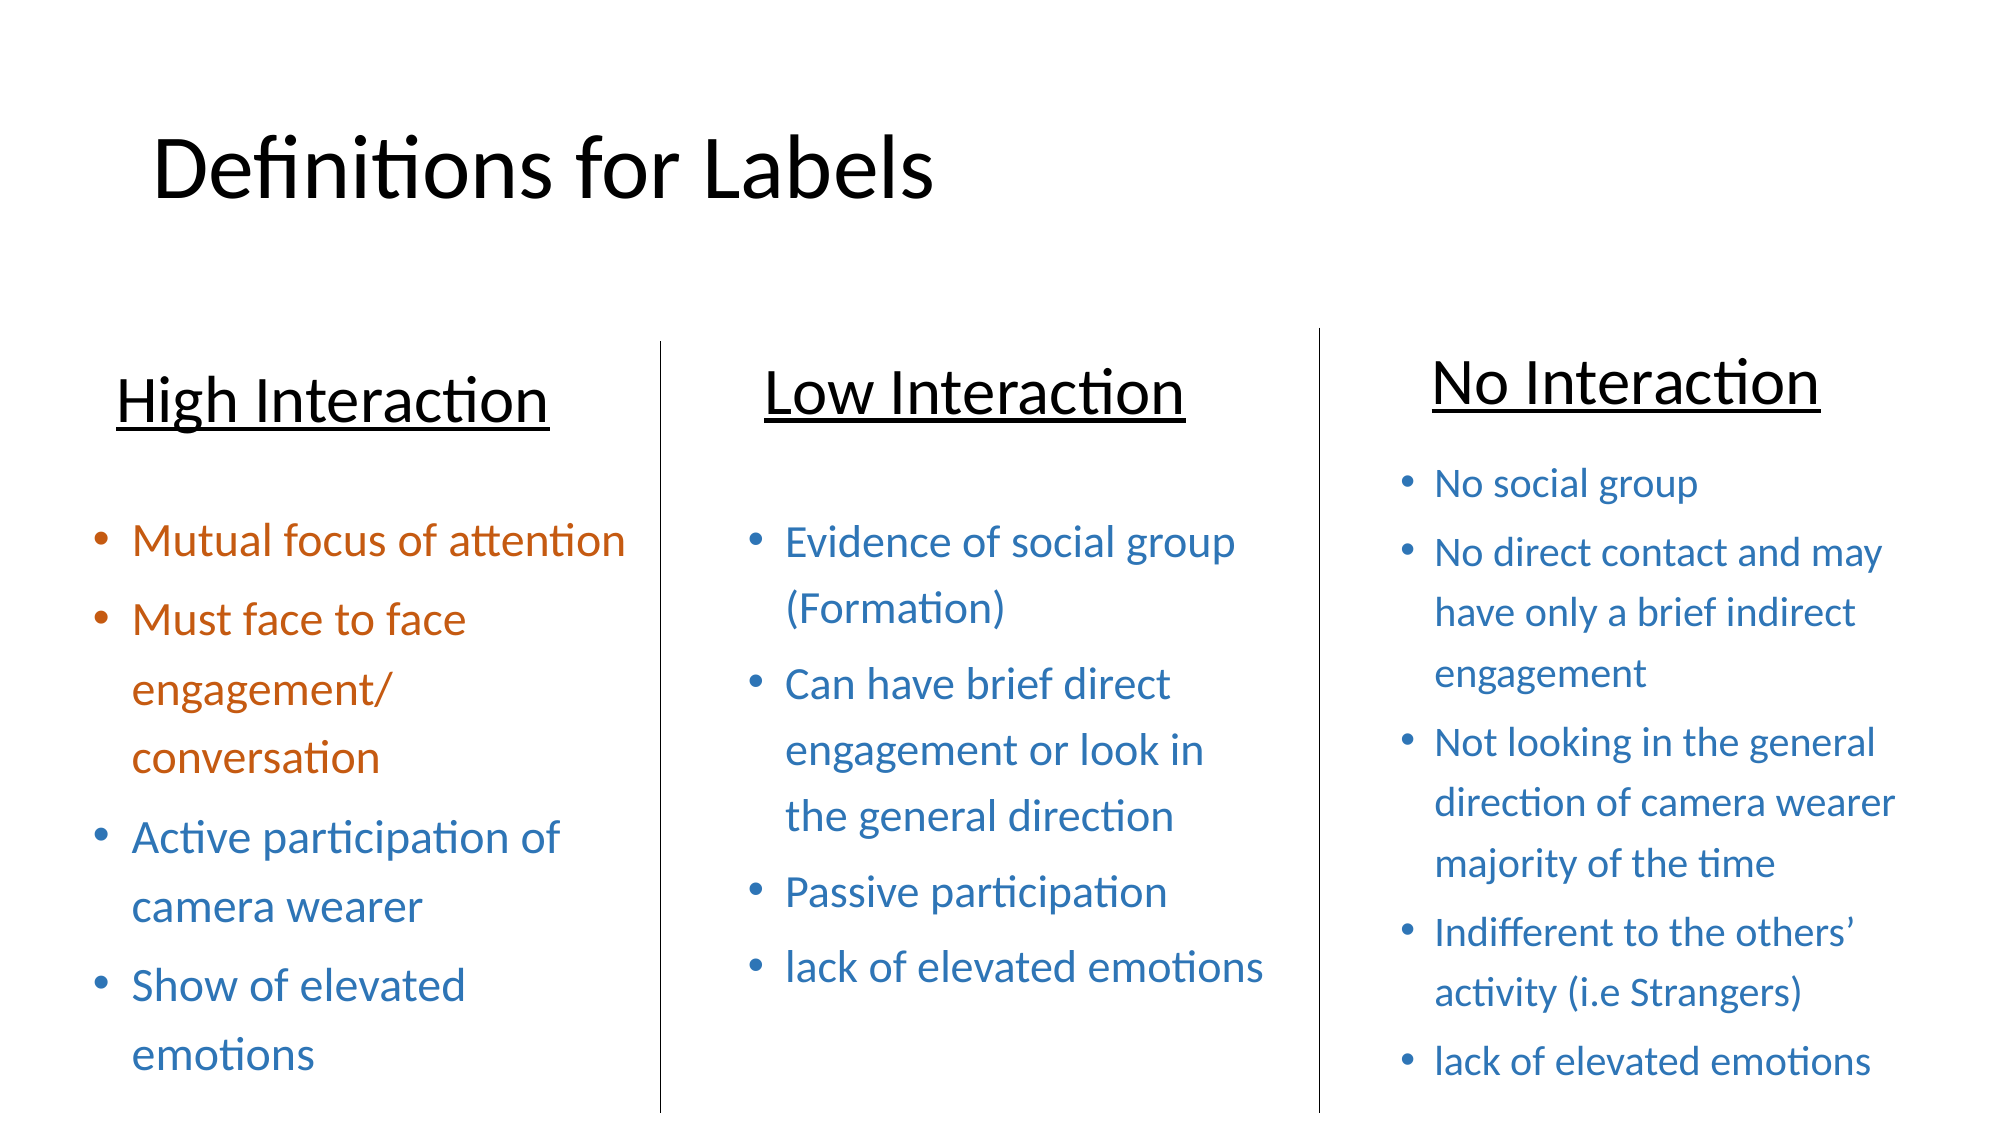

Definitions for Labels
No Interaction
Low Interaction
# High Interaction
No social group
No direct contact and may have only a brief indirect engagement
Not looking in the general direction of camera wearer majority of the time
Indifferent to the others’ activity (i.e Strangers)
lack of elevated emotions

Mutual focus of attention
Must face to face engagement/ conversation
Active participation of camera wearer
Show of elevated emotions

Evidence of social group (Formation)
Can have brief direct engagement or look in the general direction
Passive participation
lack of elevated emotions